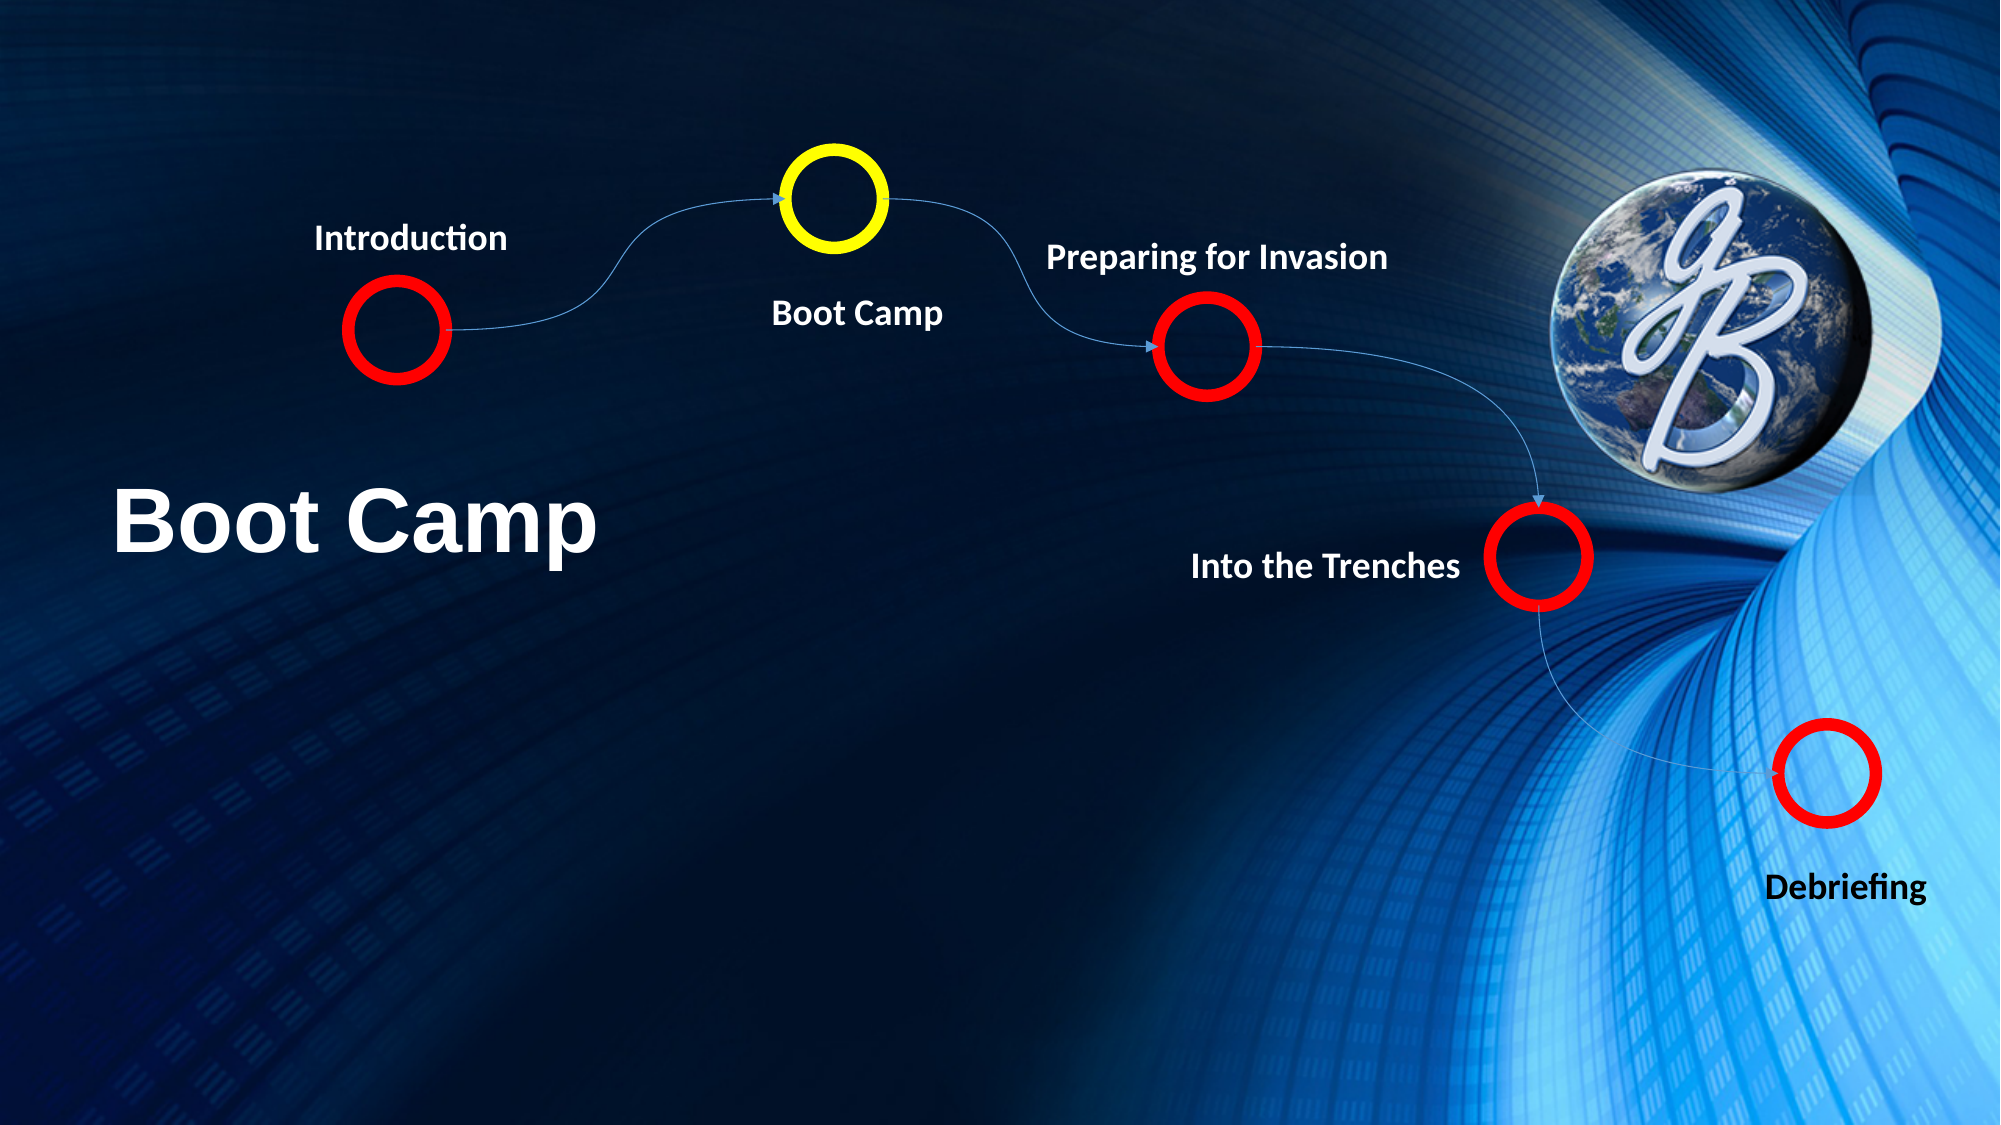

Introduction
Preparing for Invasion

Boot Camp

# Boot Camp

Into the Trenches

Debriefing